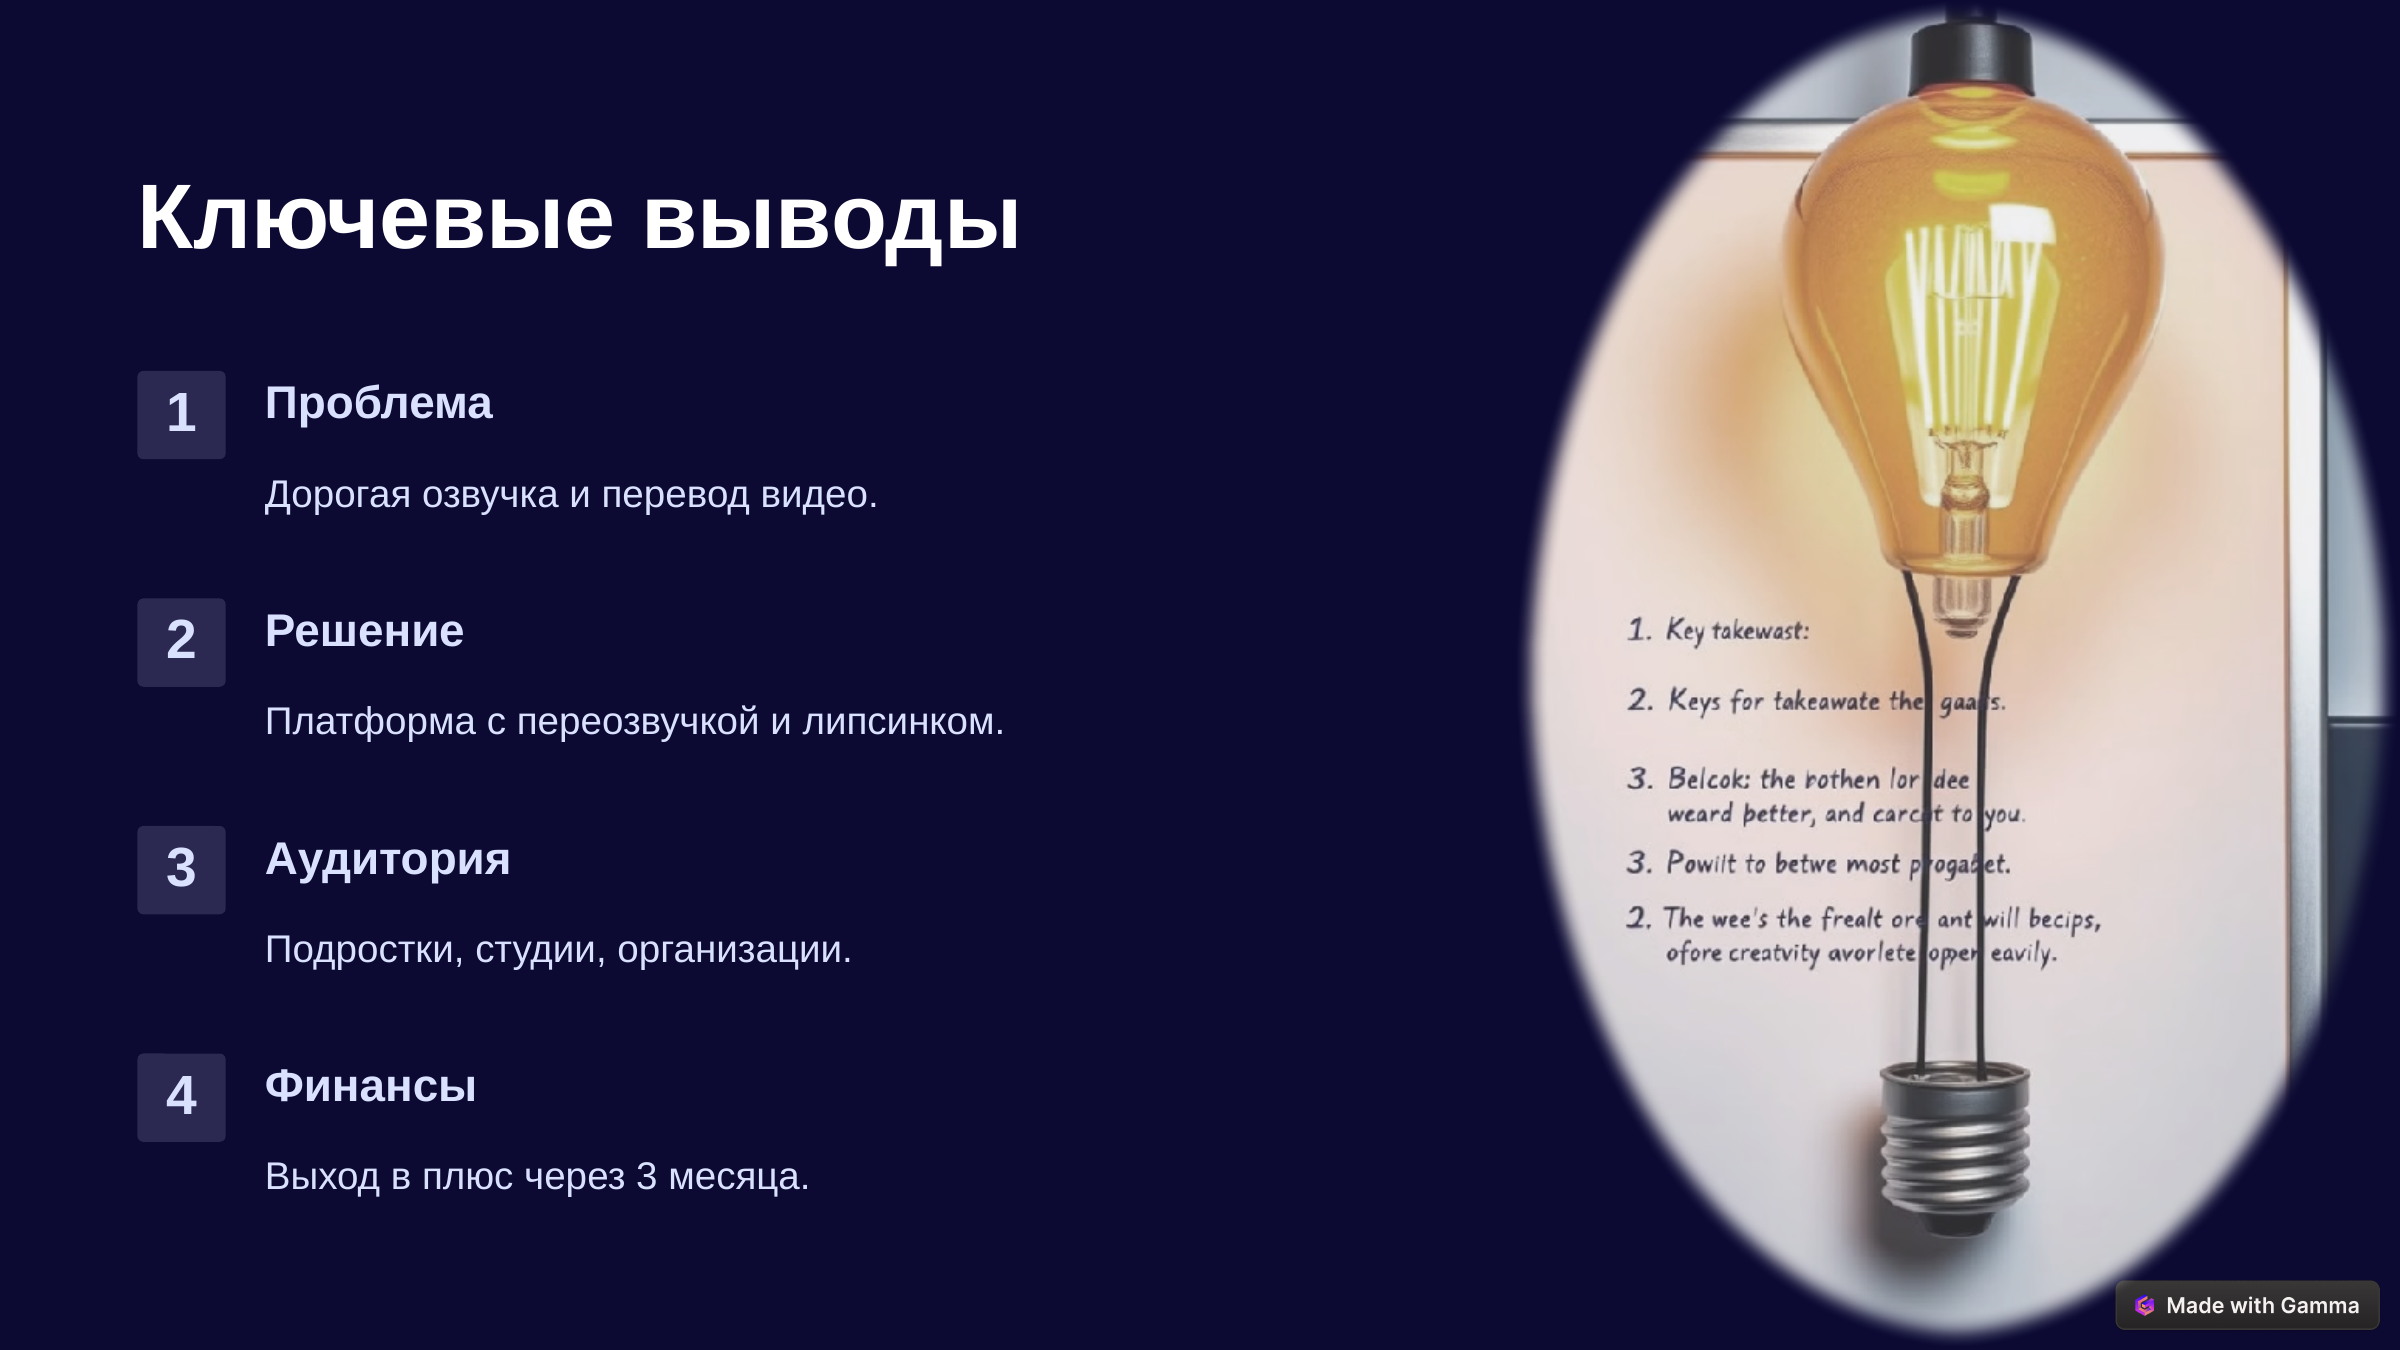

Ключевые выводы

Проблема
1
Дорогая озвучка и перевод видео.

Решение
2
Платформа с переозвучкой и липсинком.

Аудитория
3
Подростки, студии, организации.

Финансы
4
Выход в плюс через 3 месяца.